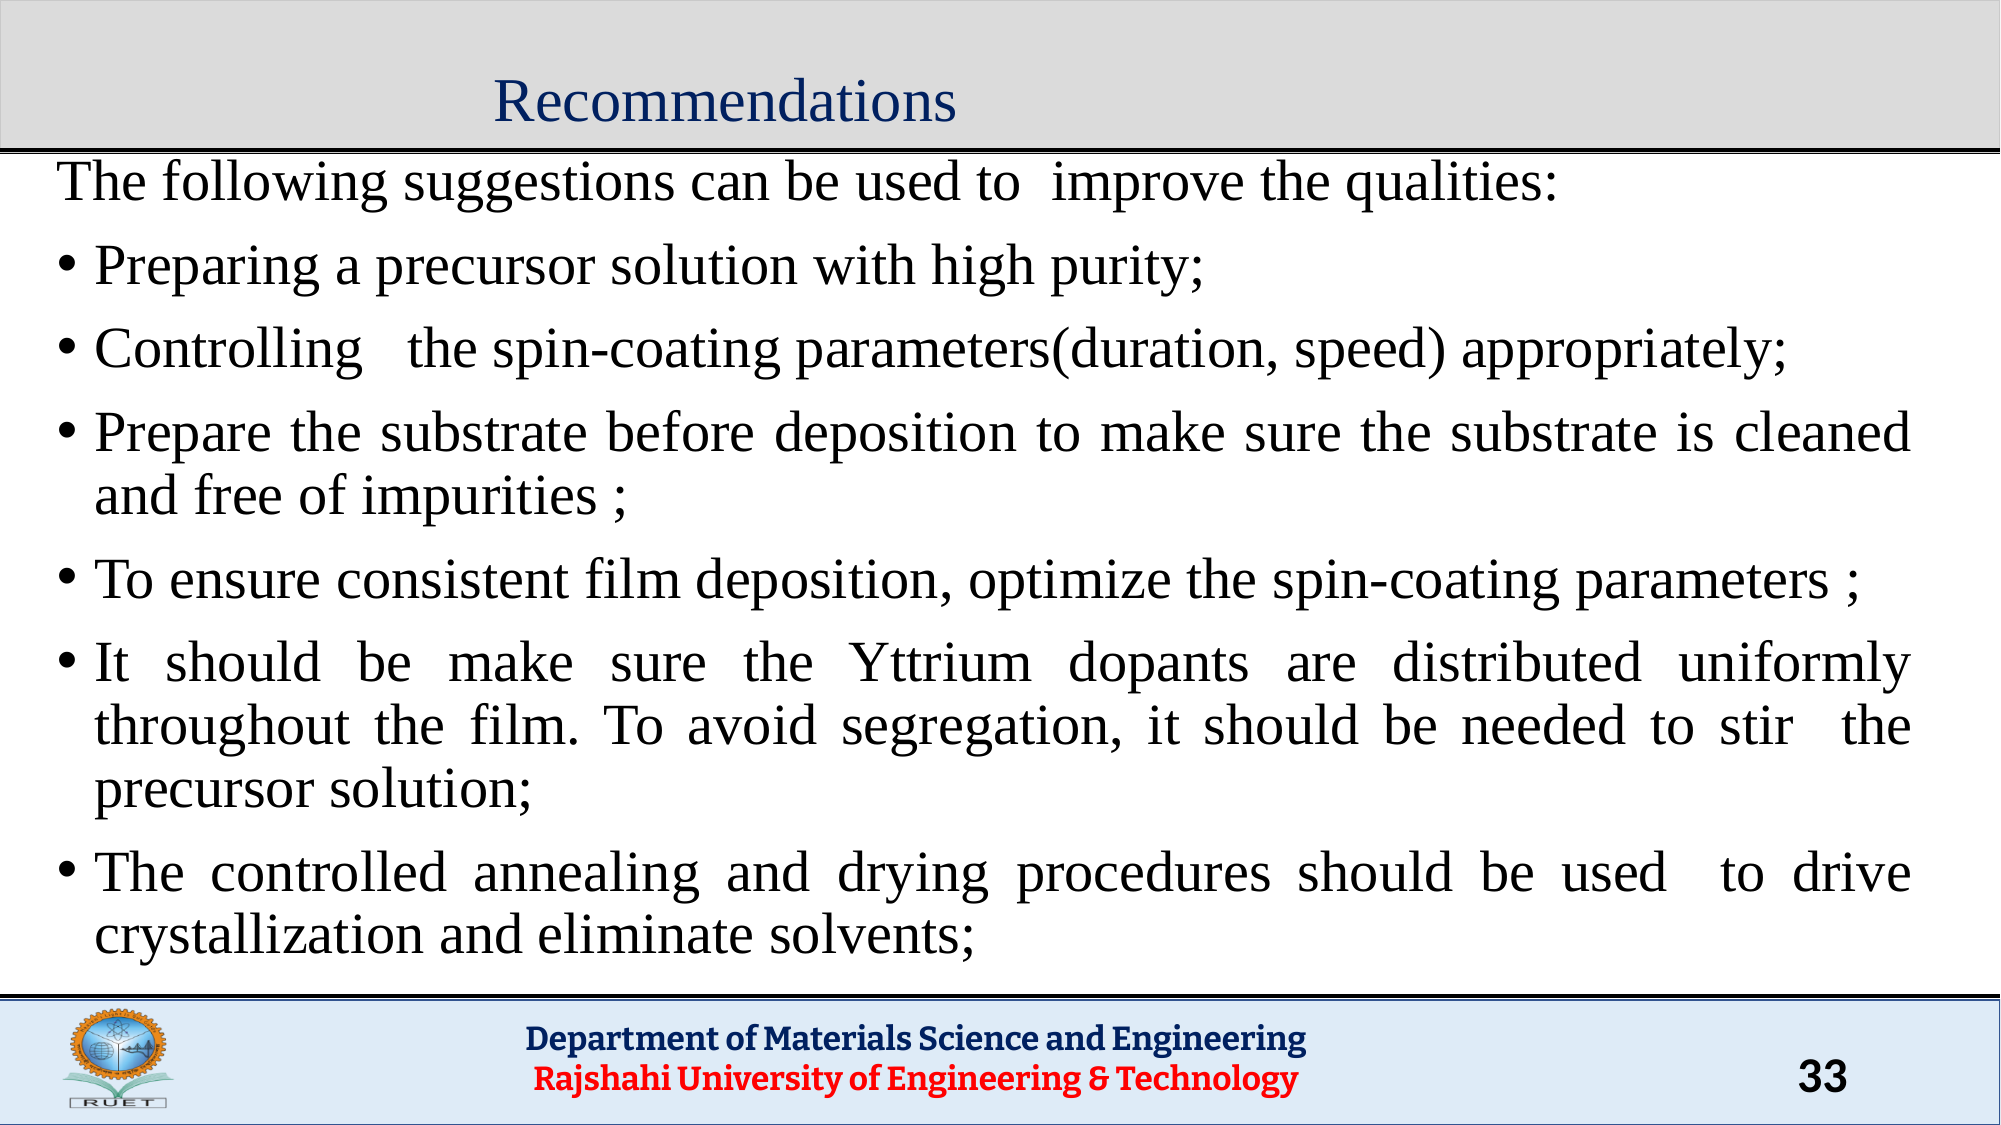

# Recommendations
The following suggestions can be used to  improve the qualities:
Preparing a precursor solution with high purity;
Controlling   the spin-coating parameters(duration, speed) appropriately;
Prepare the substrate before deposition to make sure the substrate is cleaned and free of impurities ;
To ensure consistent film deposition, optimize the spin-coating parameters ;
It should be make sure the Yttrium dopants are distributed uniformly throughout the film. To avoid segregation, it should be needed to stir  the precursor solution;
The controlled annealing and drying procedures should be used  to drive crystallization and eliminate solvents;

33